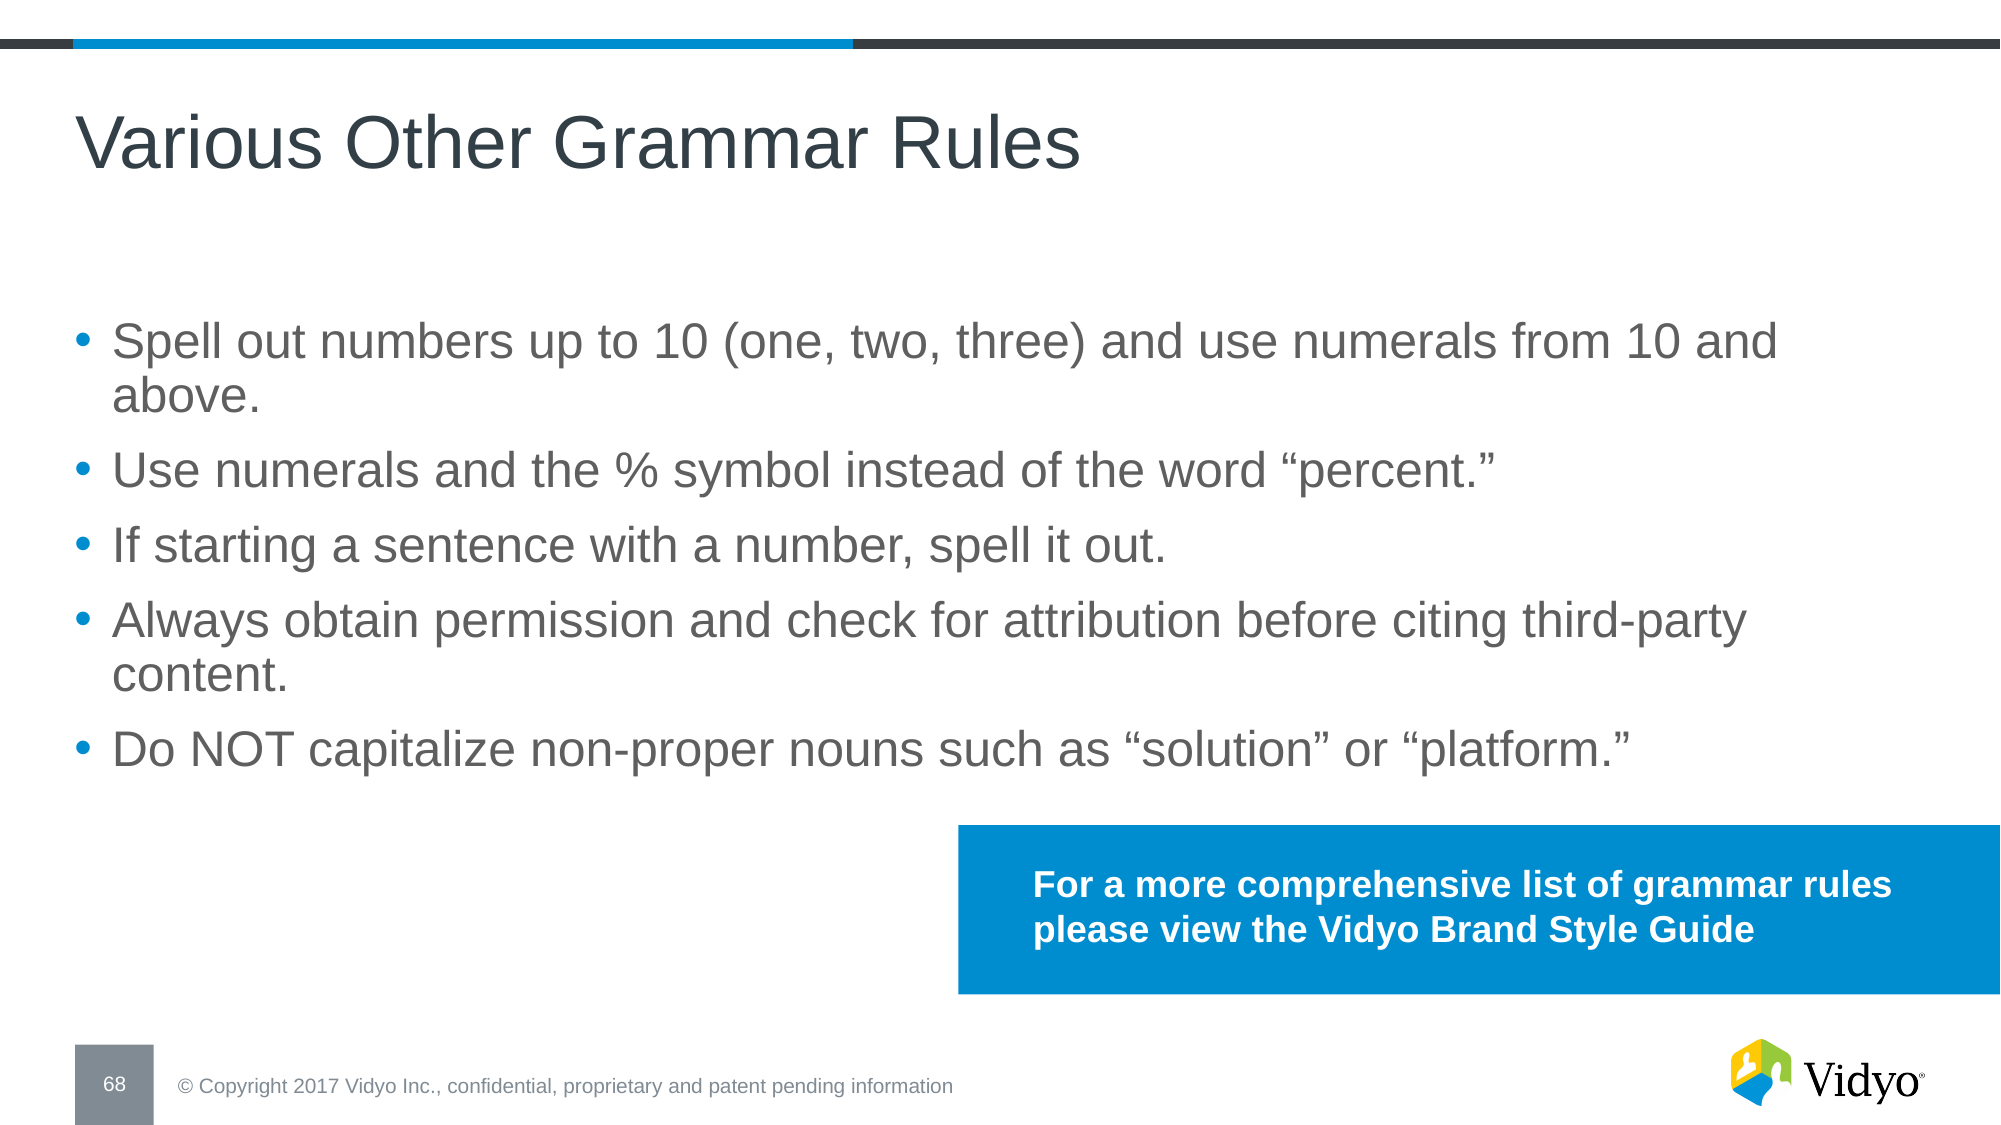

Various Other Grammar Rules

Spell out numbers up to 10 (one, two, three) and use numerals from 10 and above.
Use numerals and the % symbol instead of the word “percent.”
If starting a sentence with a number, spell it out.
Always obtain permission and check for attribution before citing third-party content.
Do NOT capitalize non-proper nouns such as “solution” or “platform.”

For a more comprehensive list of grammar rules please view the Vidyo Brand Style Guide